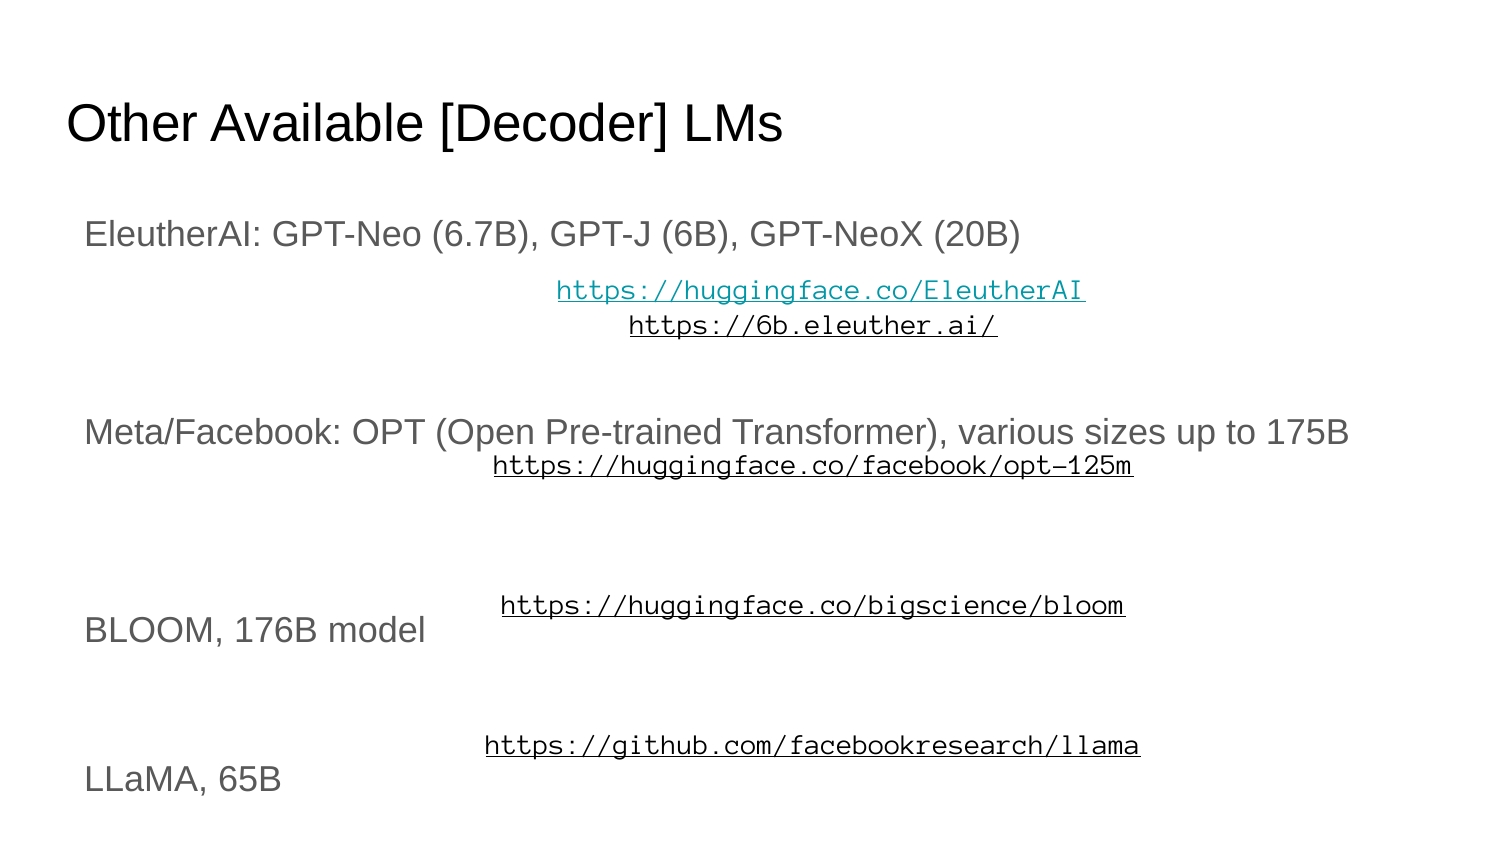

# Other Available [Decoder] LMs
EleutherAI: GPT-Neo (6.7B), GPT-J (6B), GPT-NeoX (20B)

Meta/Facebook: OPT (Open Pre-trained Transformer), various sizes up to 175B

BLOOM, 176B model

LLaMA, 65B
https://huggingface.co/EleutherAI
https://6b.eleuther.ai/

https://huggingface.co/facebook/opt-125m

https://huggingface.co/bigscience/bloom

https://github.com/facebookresearch/llama